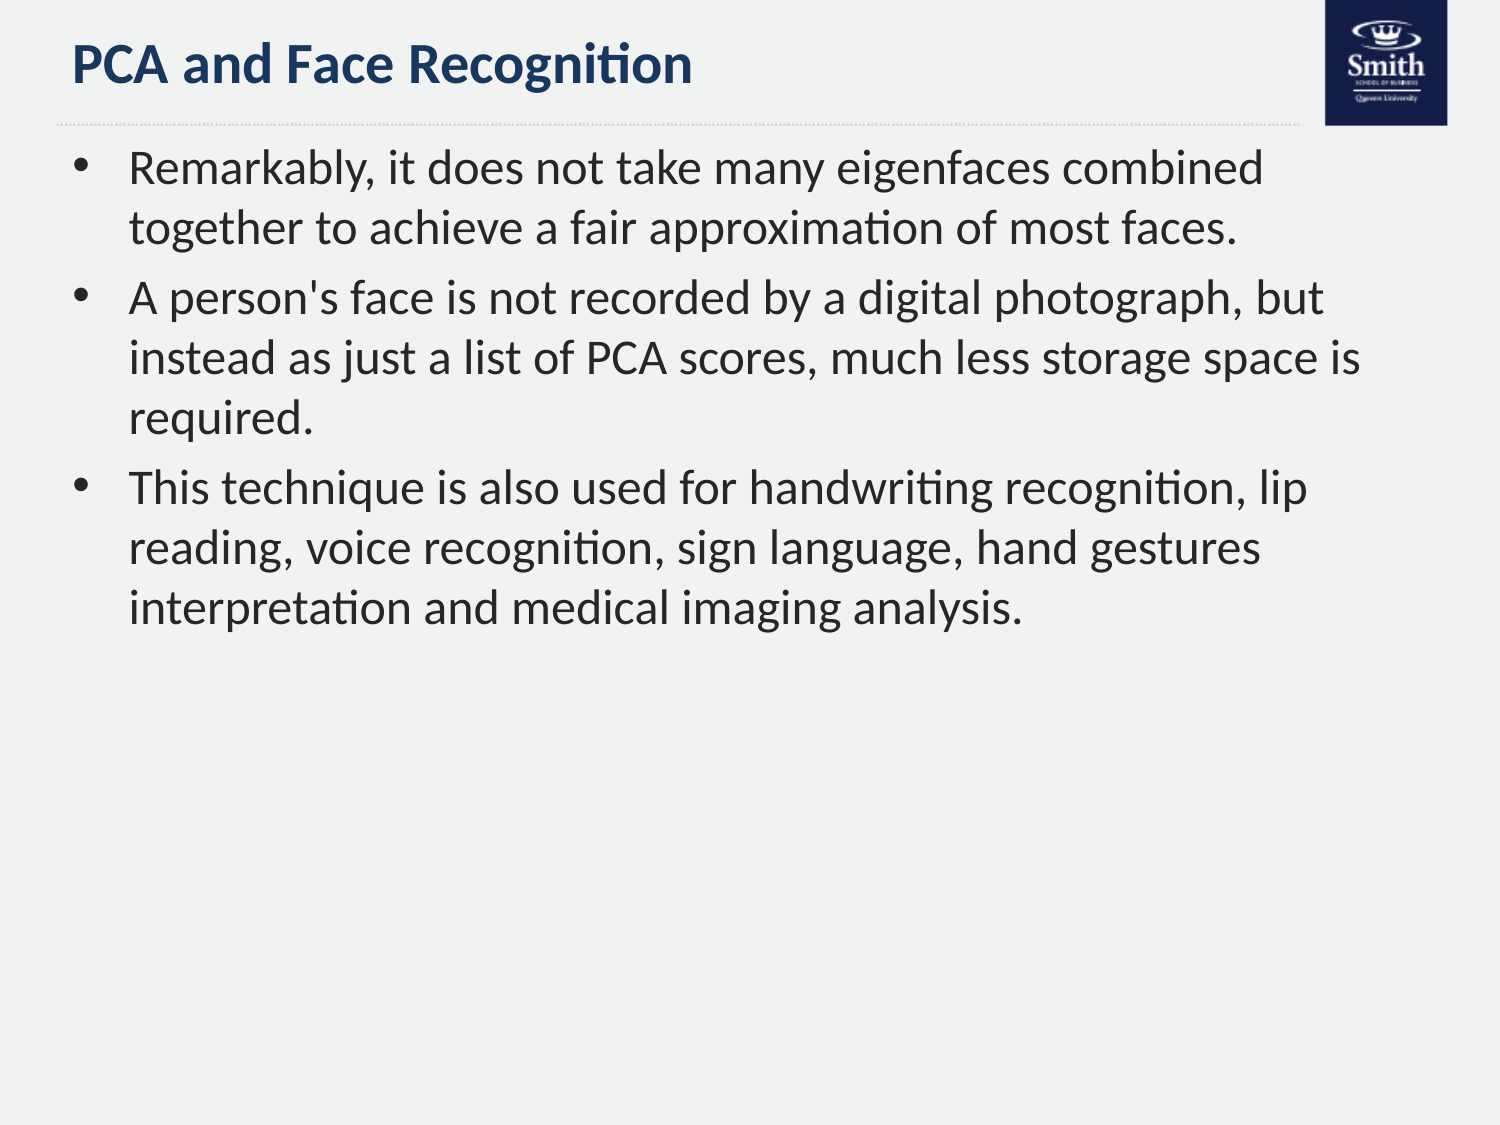

# PCA and Face Recognition
Remarkably, it does not take many eigenfaces combined together to achieve a fair approximation of most faces.
A person's face is not recorded by a digital photograph, but instead as just a list of PCA scores, much less storage space is required.
This technique is also used for handwriting recognition, lip reading, voice recognition, sign language, hand gestures interpretation and medical imaging analysis.